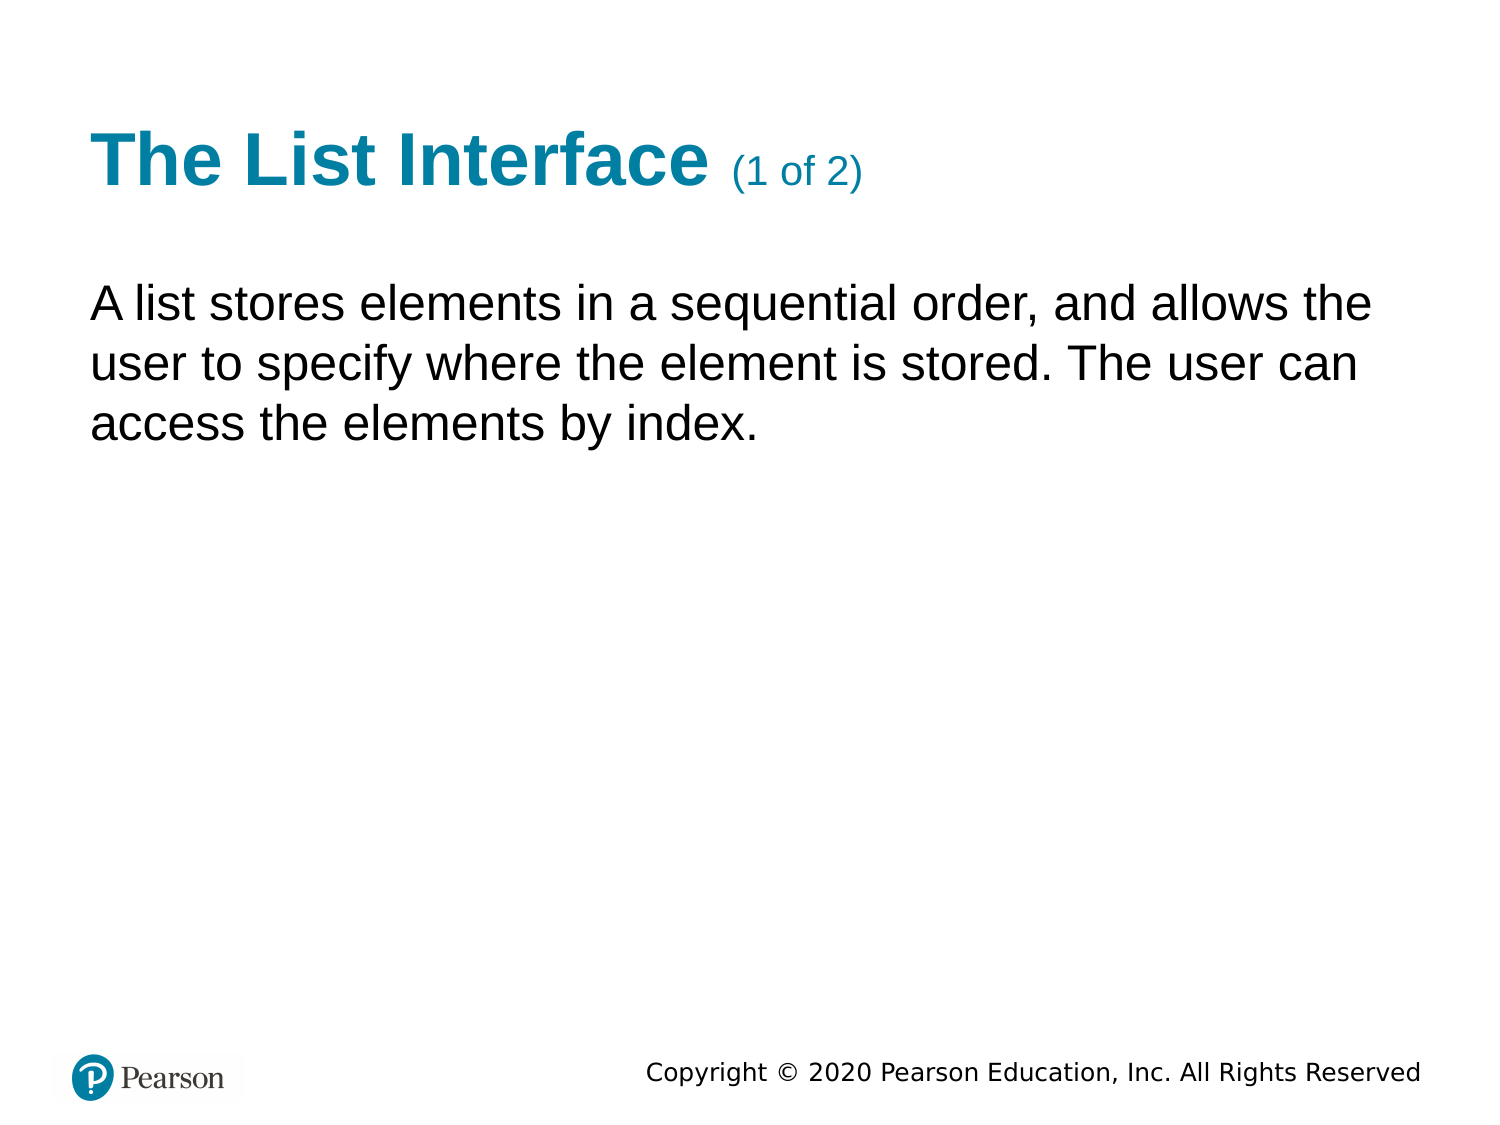

# The List Interface (1 of 2)
A list stores elements in a sequential order, and allows the user to specify where the element is stored. The user can access the elements by index.